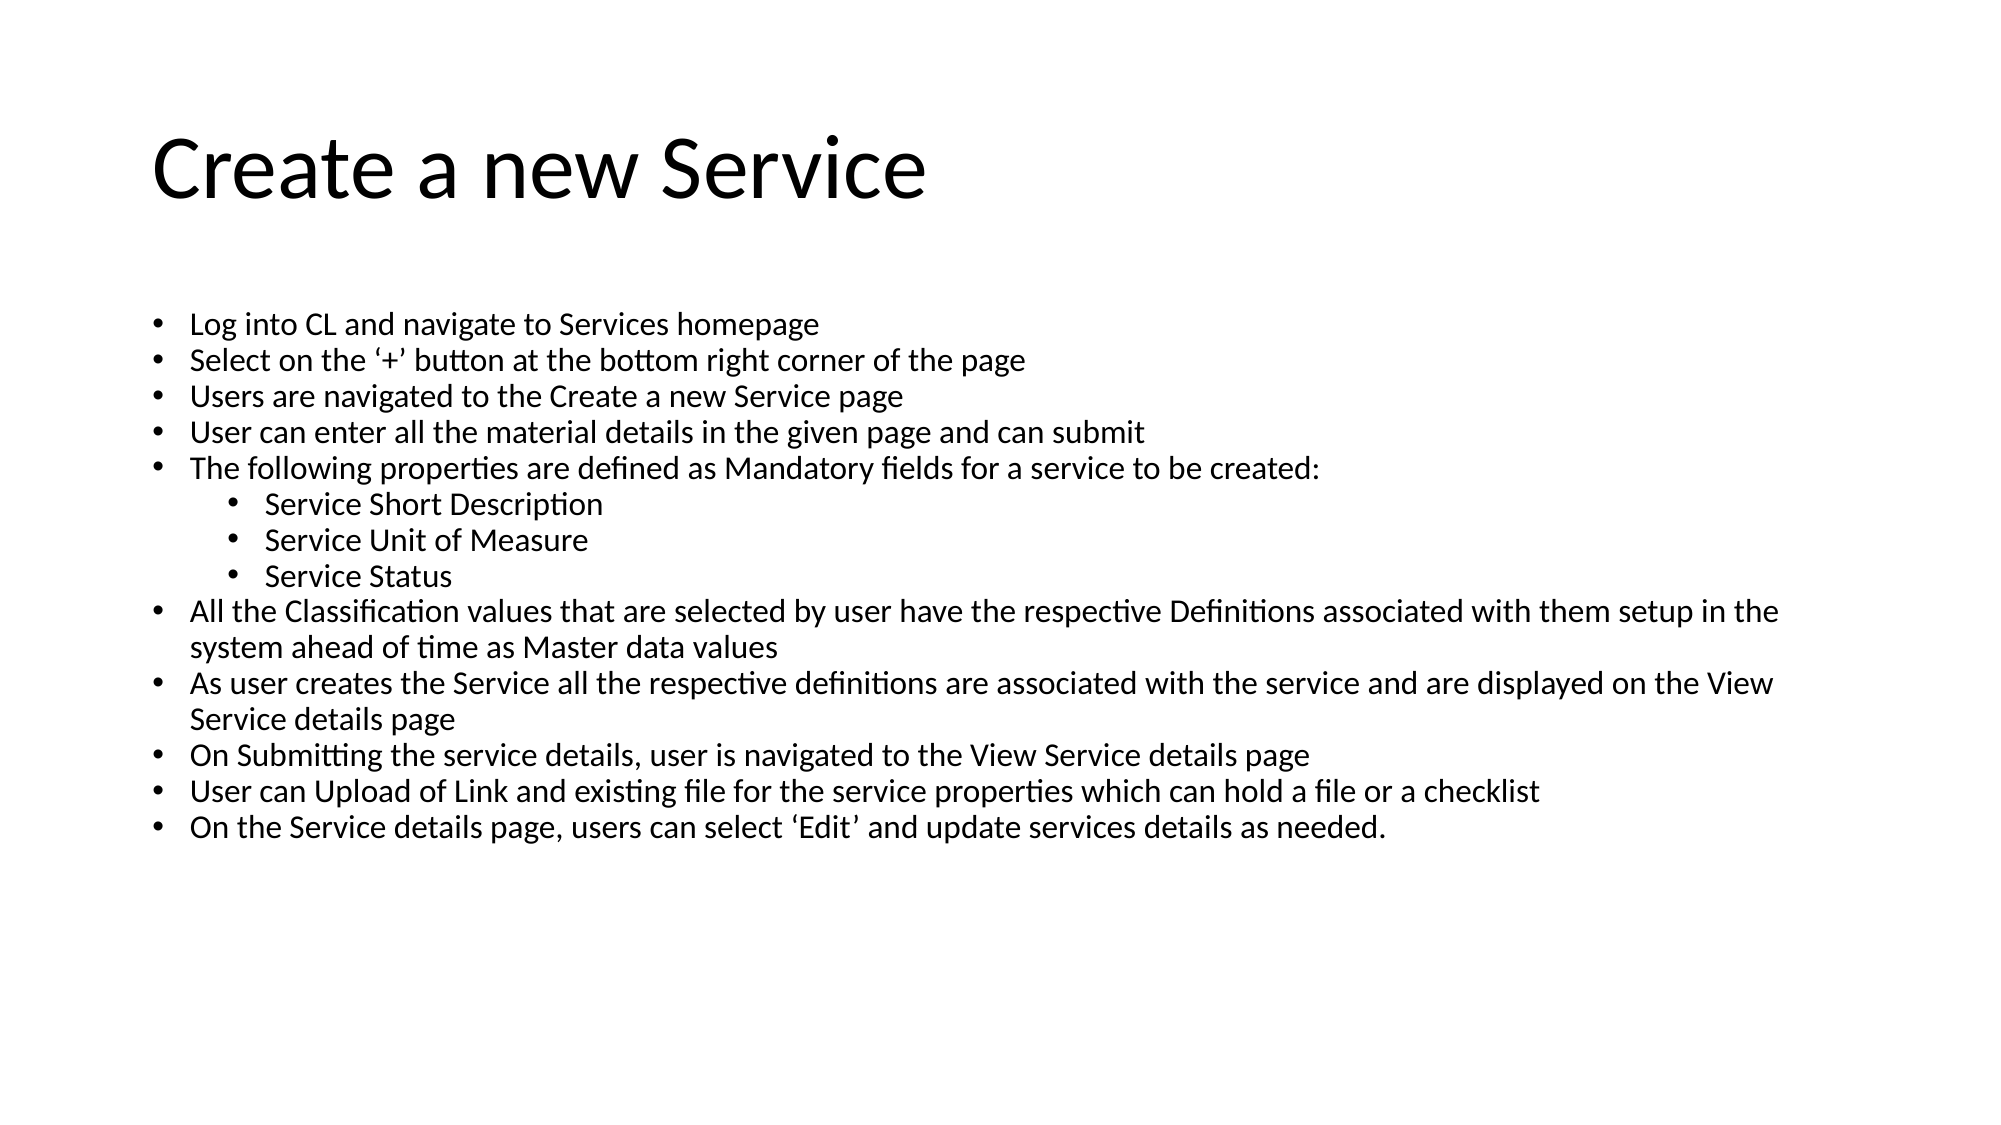

# Create a new Service
Log into CL and navigate to Services homepage
Select on the ‘+’ button at the bottom right corner of the page
Users are navigated to the Create a new Service page
User can enter all the material details in the given page and can submit
The following properties are defined as Mandatory fields for a service to be created:
Service Short Description
Service Unit of Measure
Service Status
All the Classification values that are selected by user have the respective Definitions associated with them setup in the system ahead of time as Master data values
As user creates the Service all the respective definitions are associated with the service and are displayed on the View Service details page
On Submitting the service details, user is navigated to the View Service details page
User can Upload of Link and existing file for the service properties which can hold a file or a checklist
On the Service details page, users can select ‘Edit’ and update services details as needed.